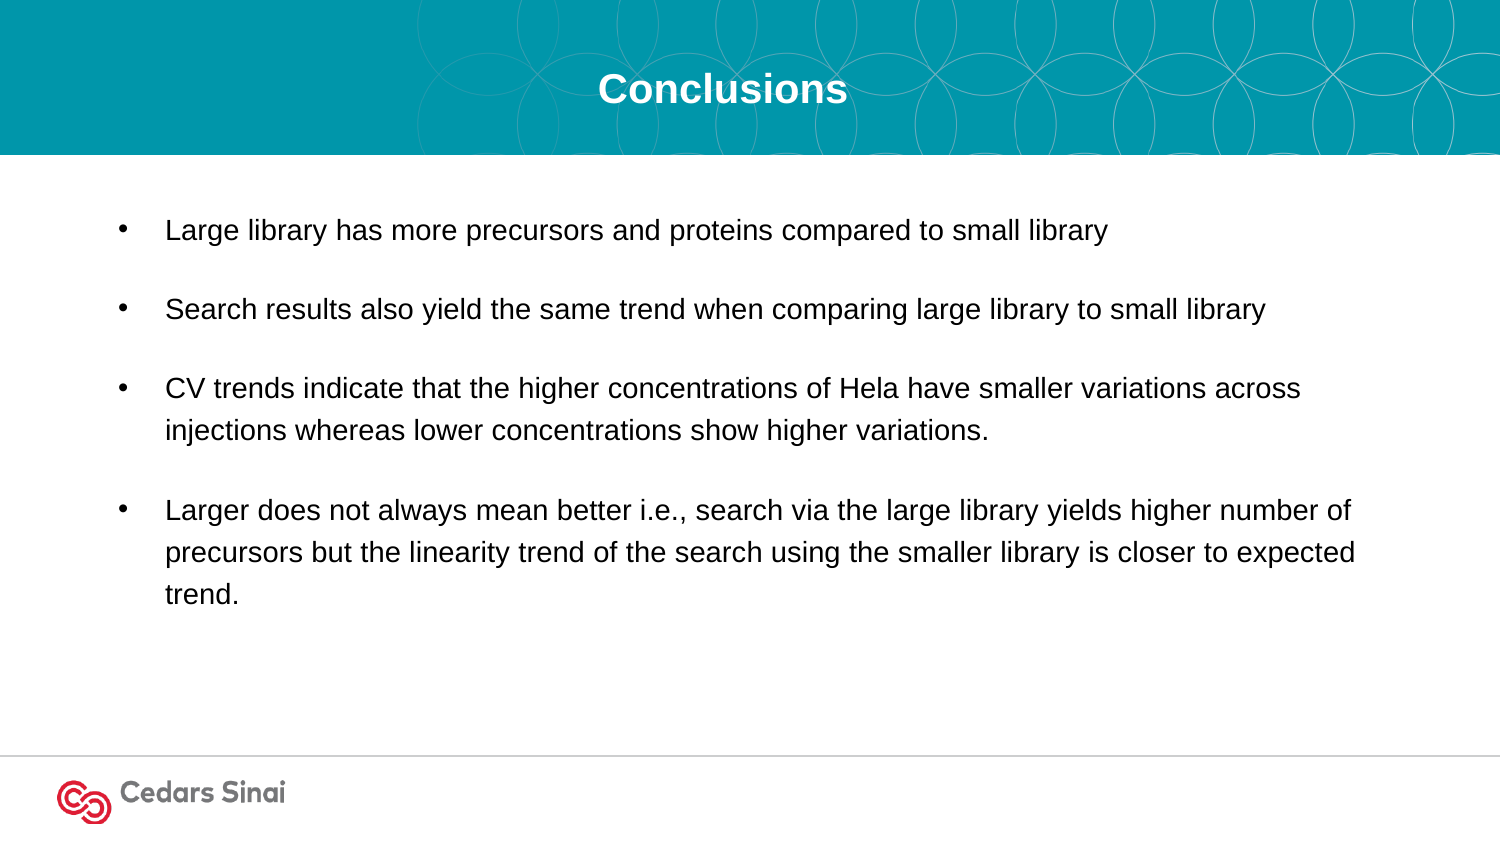

# Conclusions
Large library has more precursors and proteins compared to small library
Search results also yield the same trend when comparing large library to small library
CV trends indicate that the higher concentrations of Hela have smaller variations across injections whereas lower concentrations show higher variations.
Larger does not always mean better i.e., search via the large library yields higher number of precursors but the linearity trend of the search using the smaller library is closer to expected trend.